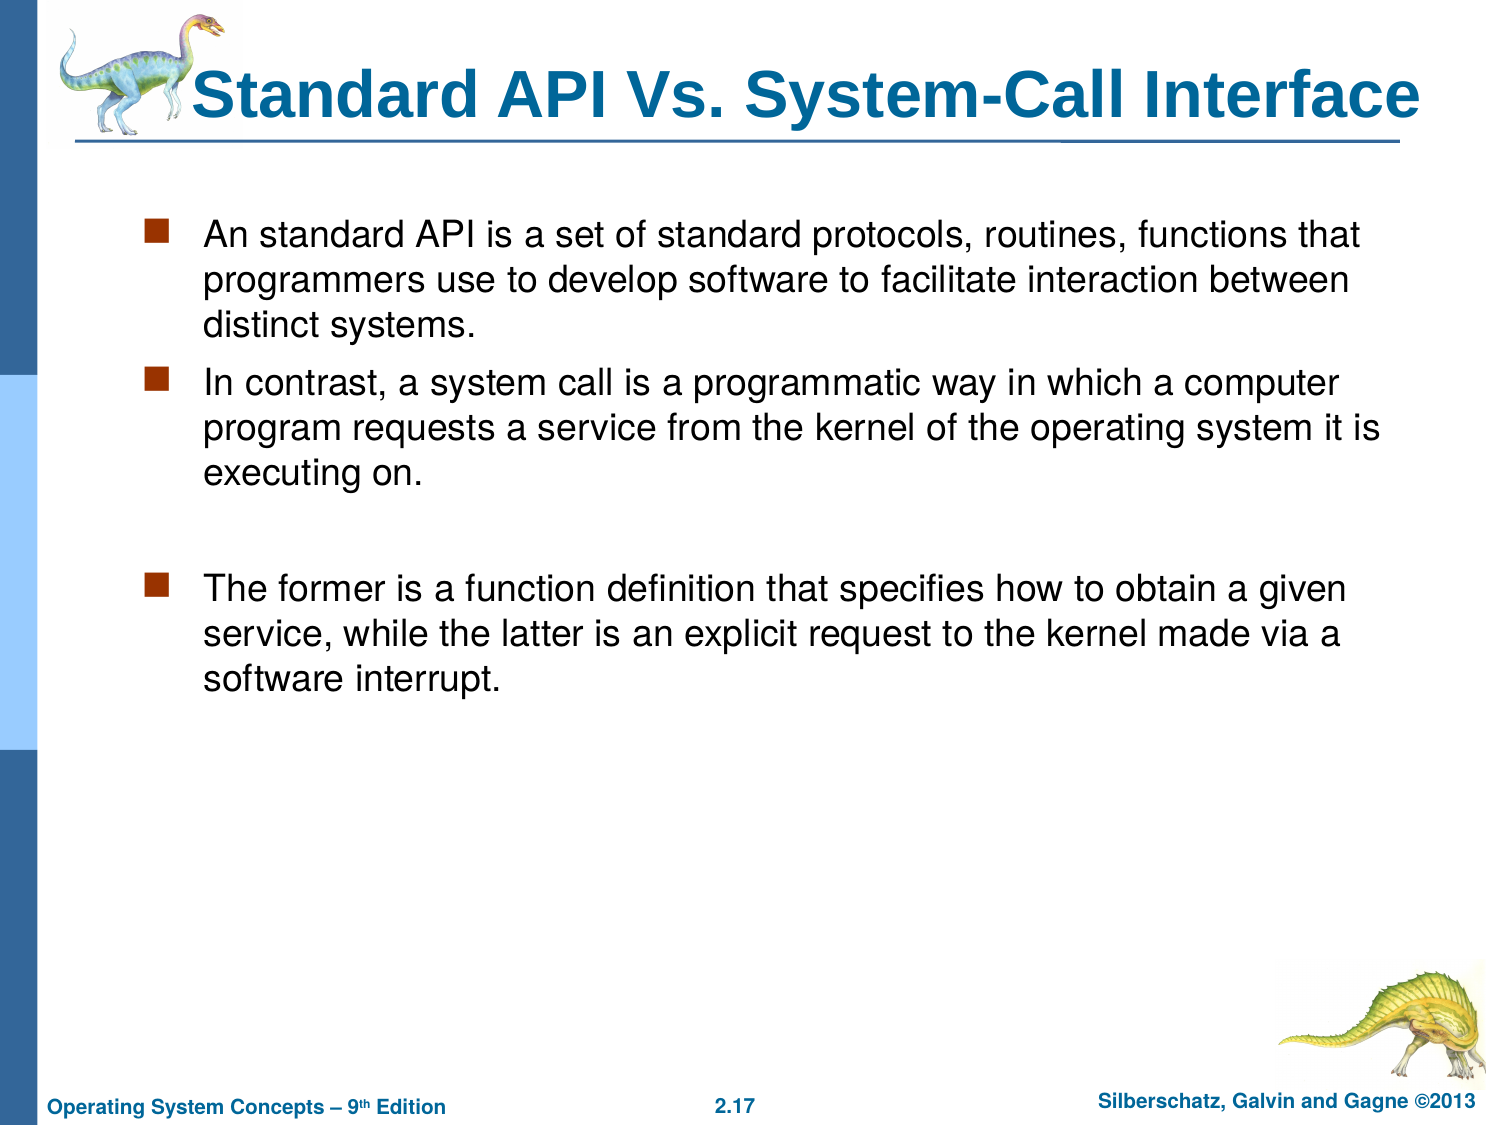

# Standard API Vs. System-Call Interface
An standard API is a set of standard protocols, routines, functions that programmers use to develop software to facilitate interaction between distinct systems.
In contrast, a system call is a programmatic way in which a computer program requests a service from the kernel of the operating system it is executing on.

The former is a function definition that specifies how to obtain a given service, while the latter is an explicit request to the kernel made via a software interrupt.